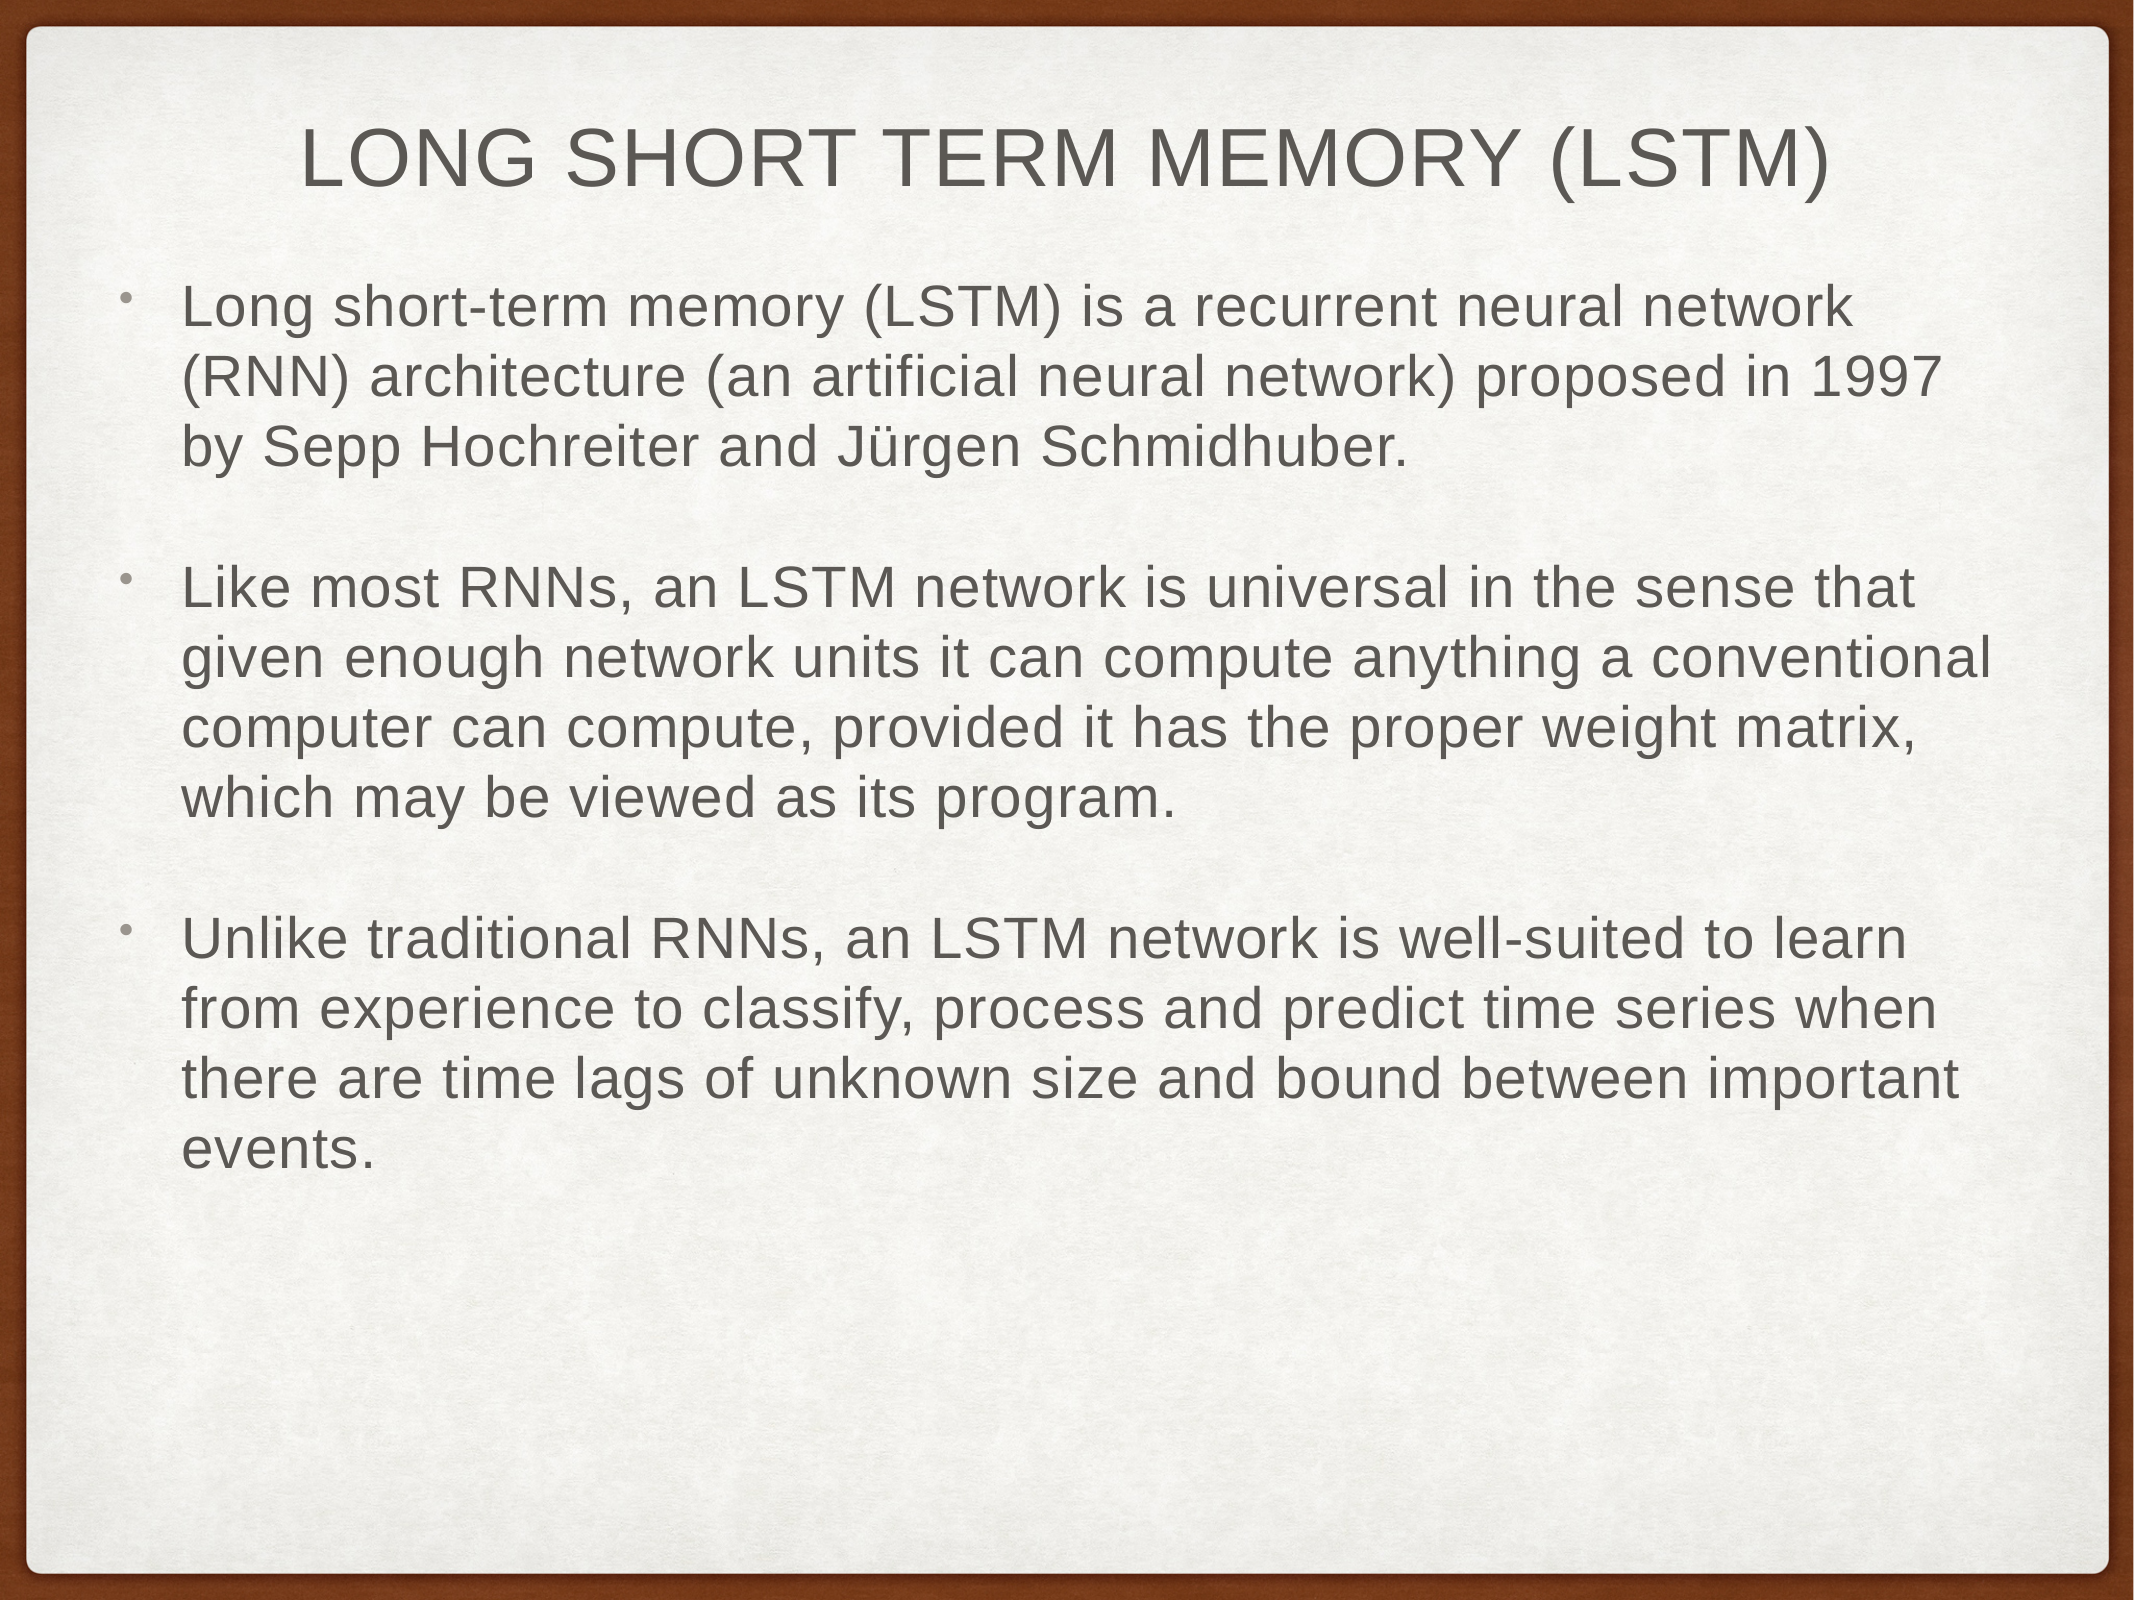

# Long Short Term memory (LSTM)
Long short-term memory (LSTM) is a recurrent neural network (RNN) architecture (an artificial neural network) proposed in 1997 by Sepp Hochreiter and Jürgen Schmidhuber.
Like most RNNs, an LSTM network is universal in the sense that given enough network units it can compute anything a conventional computer can compute, provided it has the proper weight matrix, which may be viewed as its program.
Unlike traditional RNNs, an LSTM network is well-suited to learn from experience to classify, process and predict time series when there are time lags of unknown size and bound between important events.